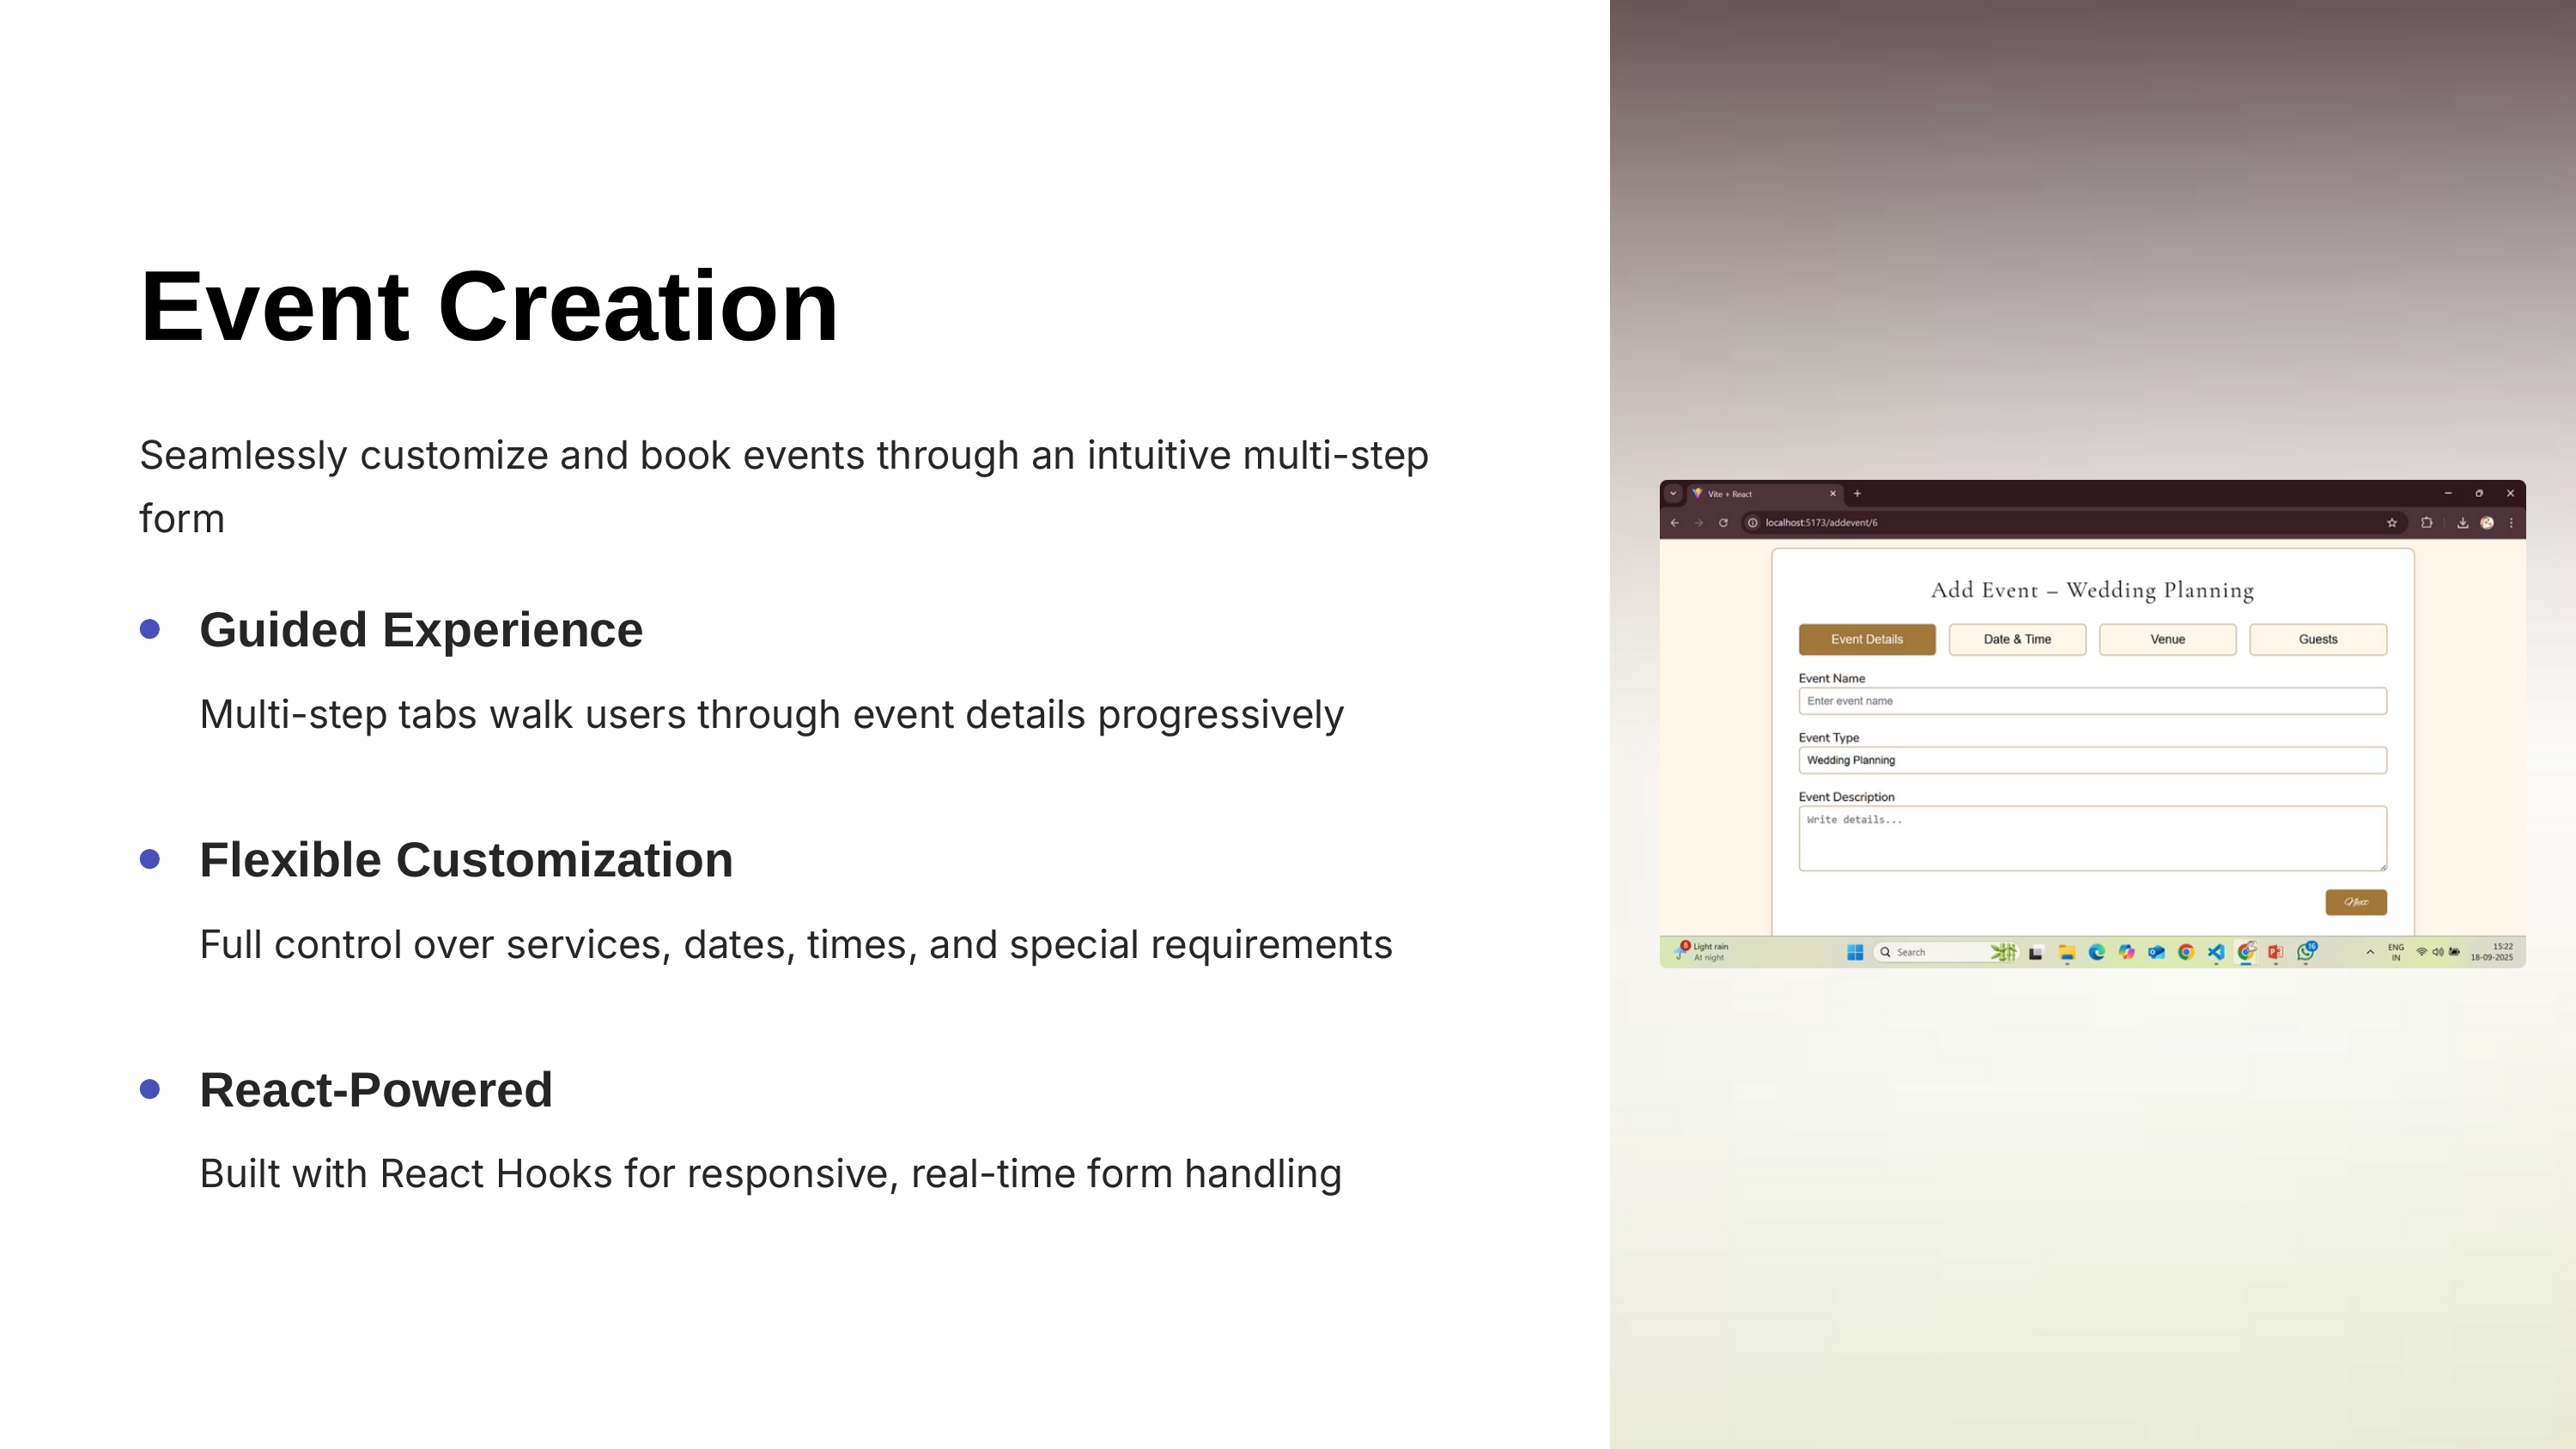

Event Creation
Seamlessly customize and book events through an intuitive multi-step form

Guided Experience

Multi-step tabs walk users through event details progressively
Flexible Customization

Full control over services, dates, times, and special requirements
React-Powered

Built with React Hooks for responsive, real-time form handling